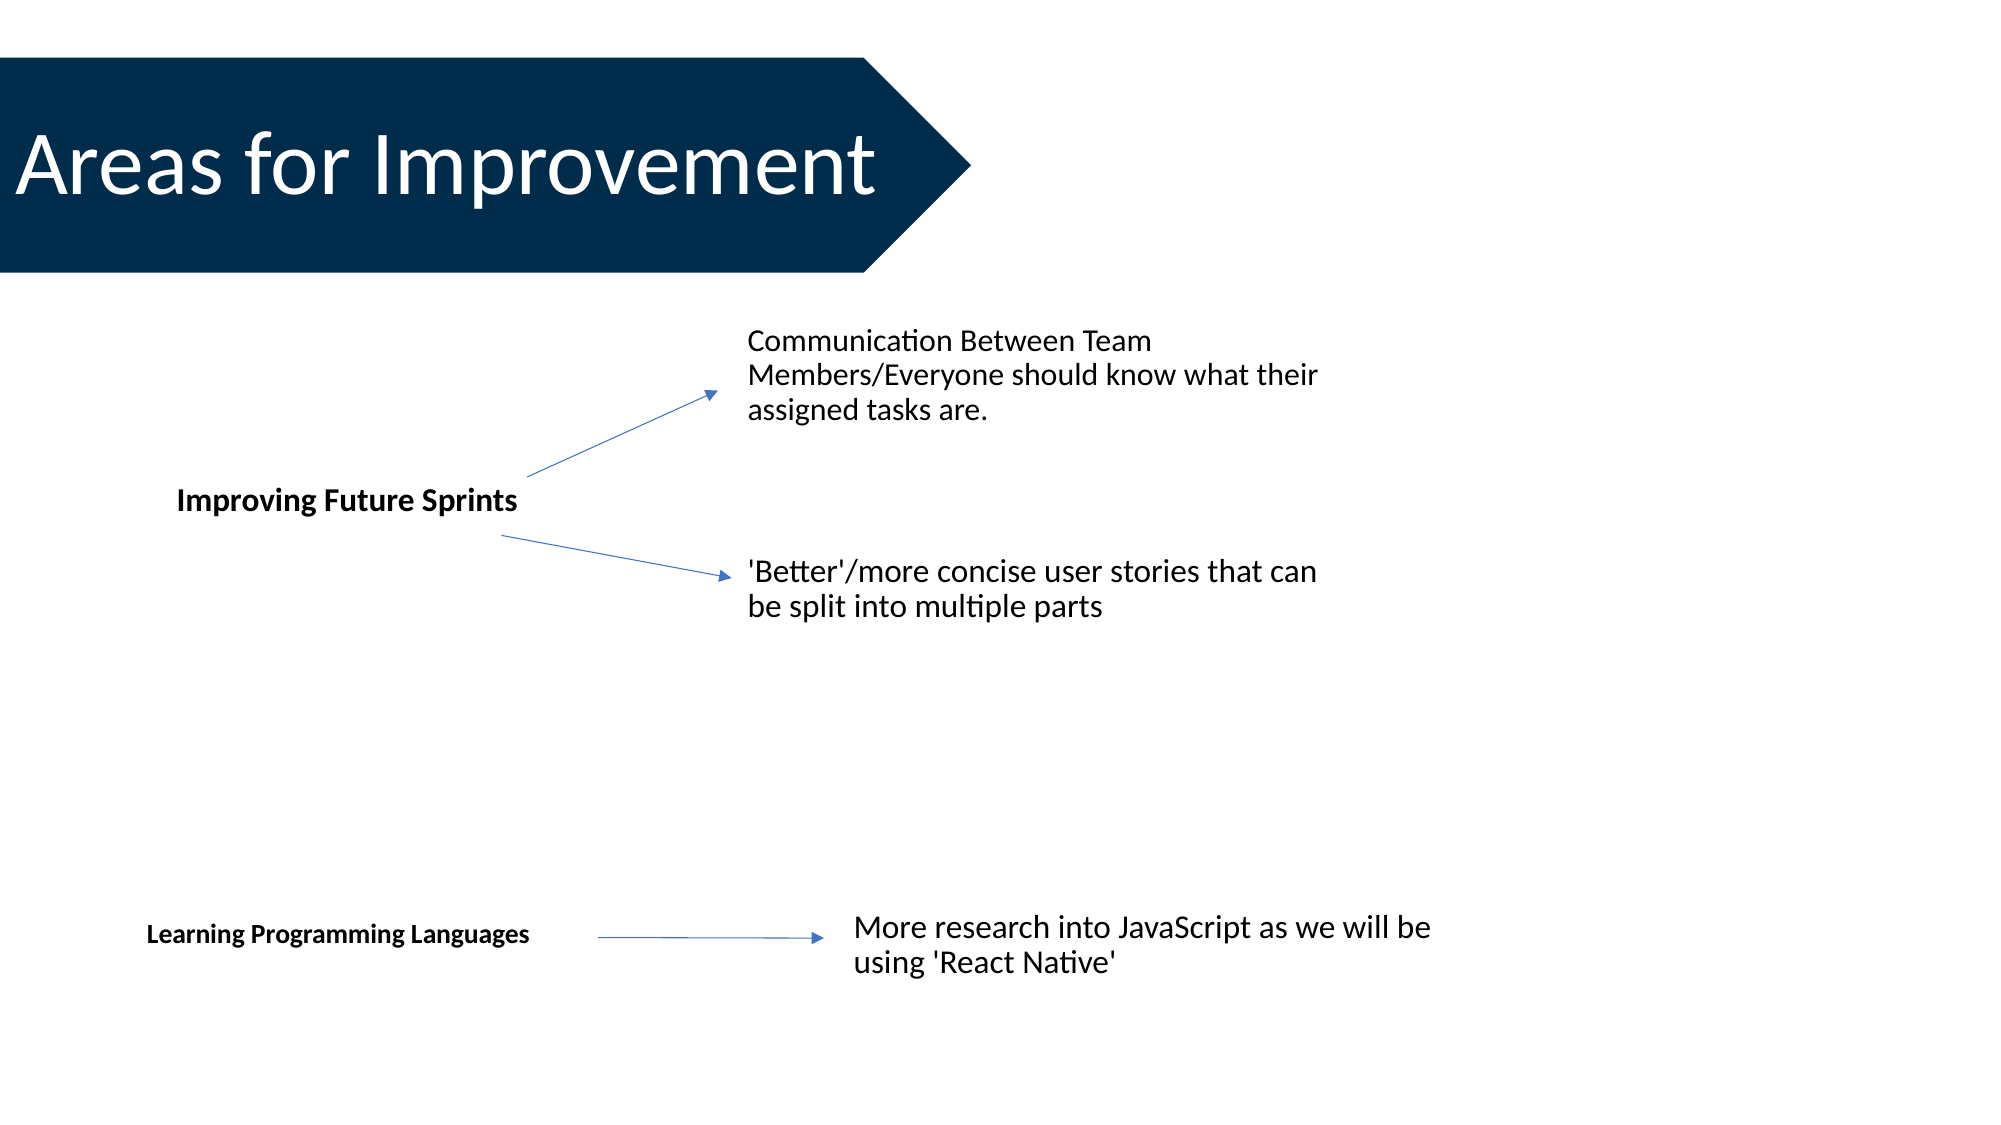

Areas for Improvement
Communication Between Team Members/Everyone should know what their assigned tasks are.
Improving Future Sprints

'Better'/more concise user stories that can be split into multiple parts
More research into JavaScript as we will be using 'React Native'
Learning Programming Languages